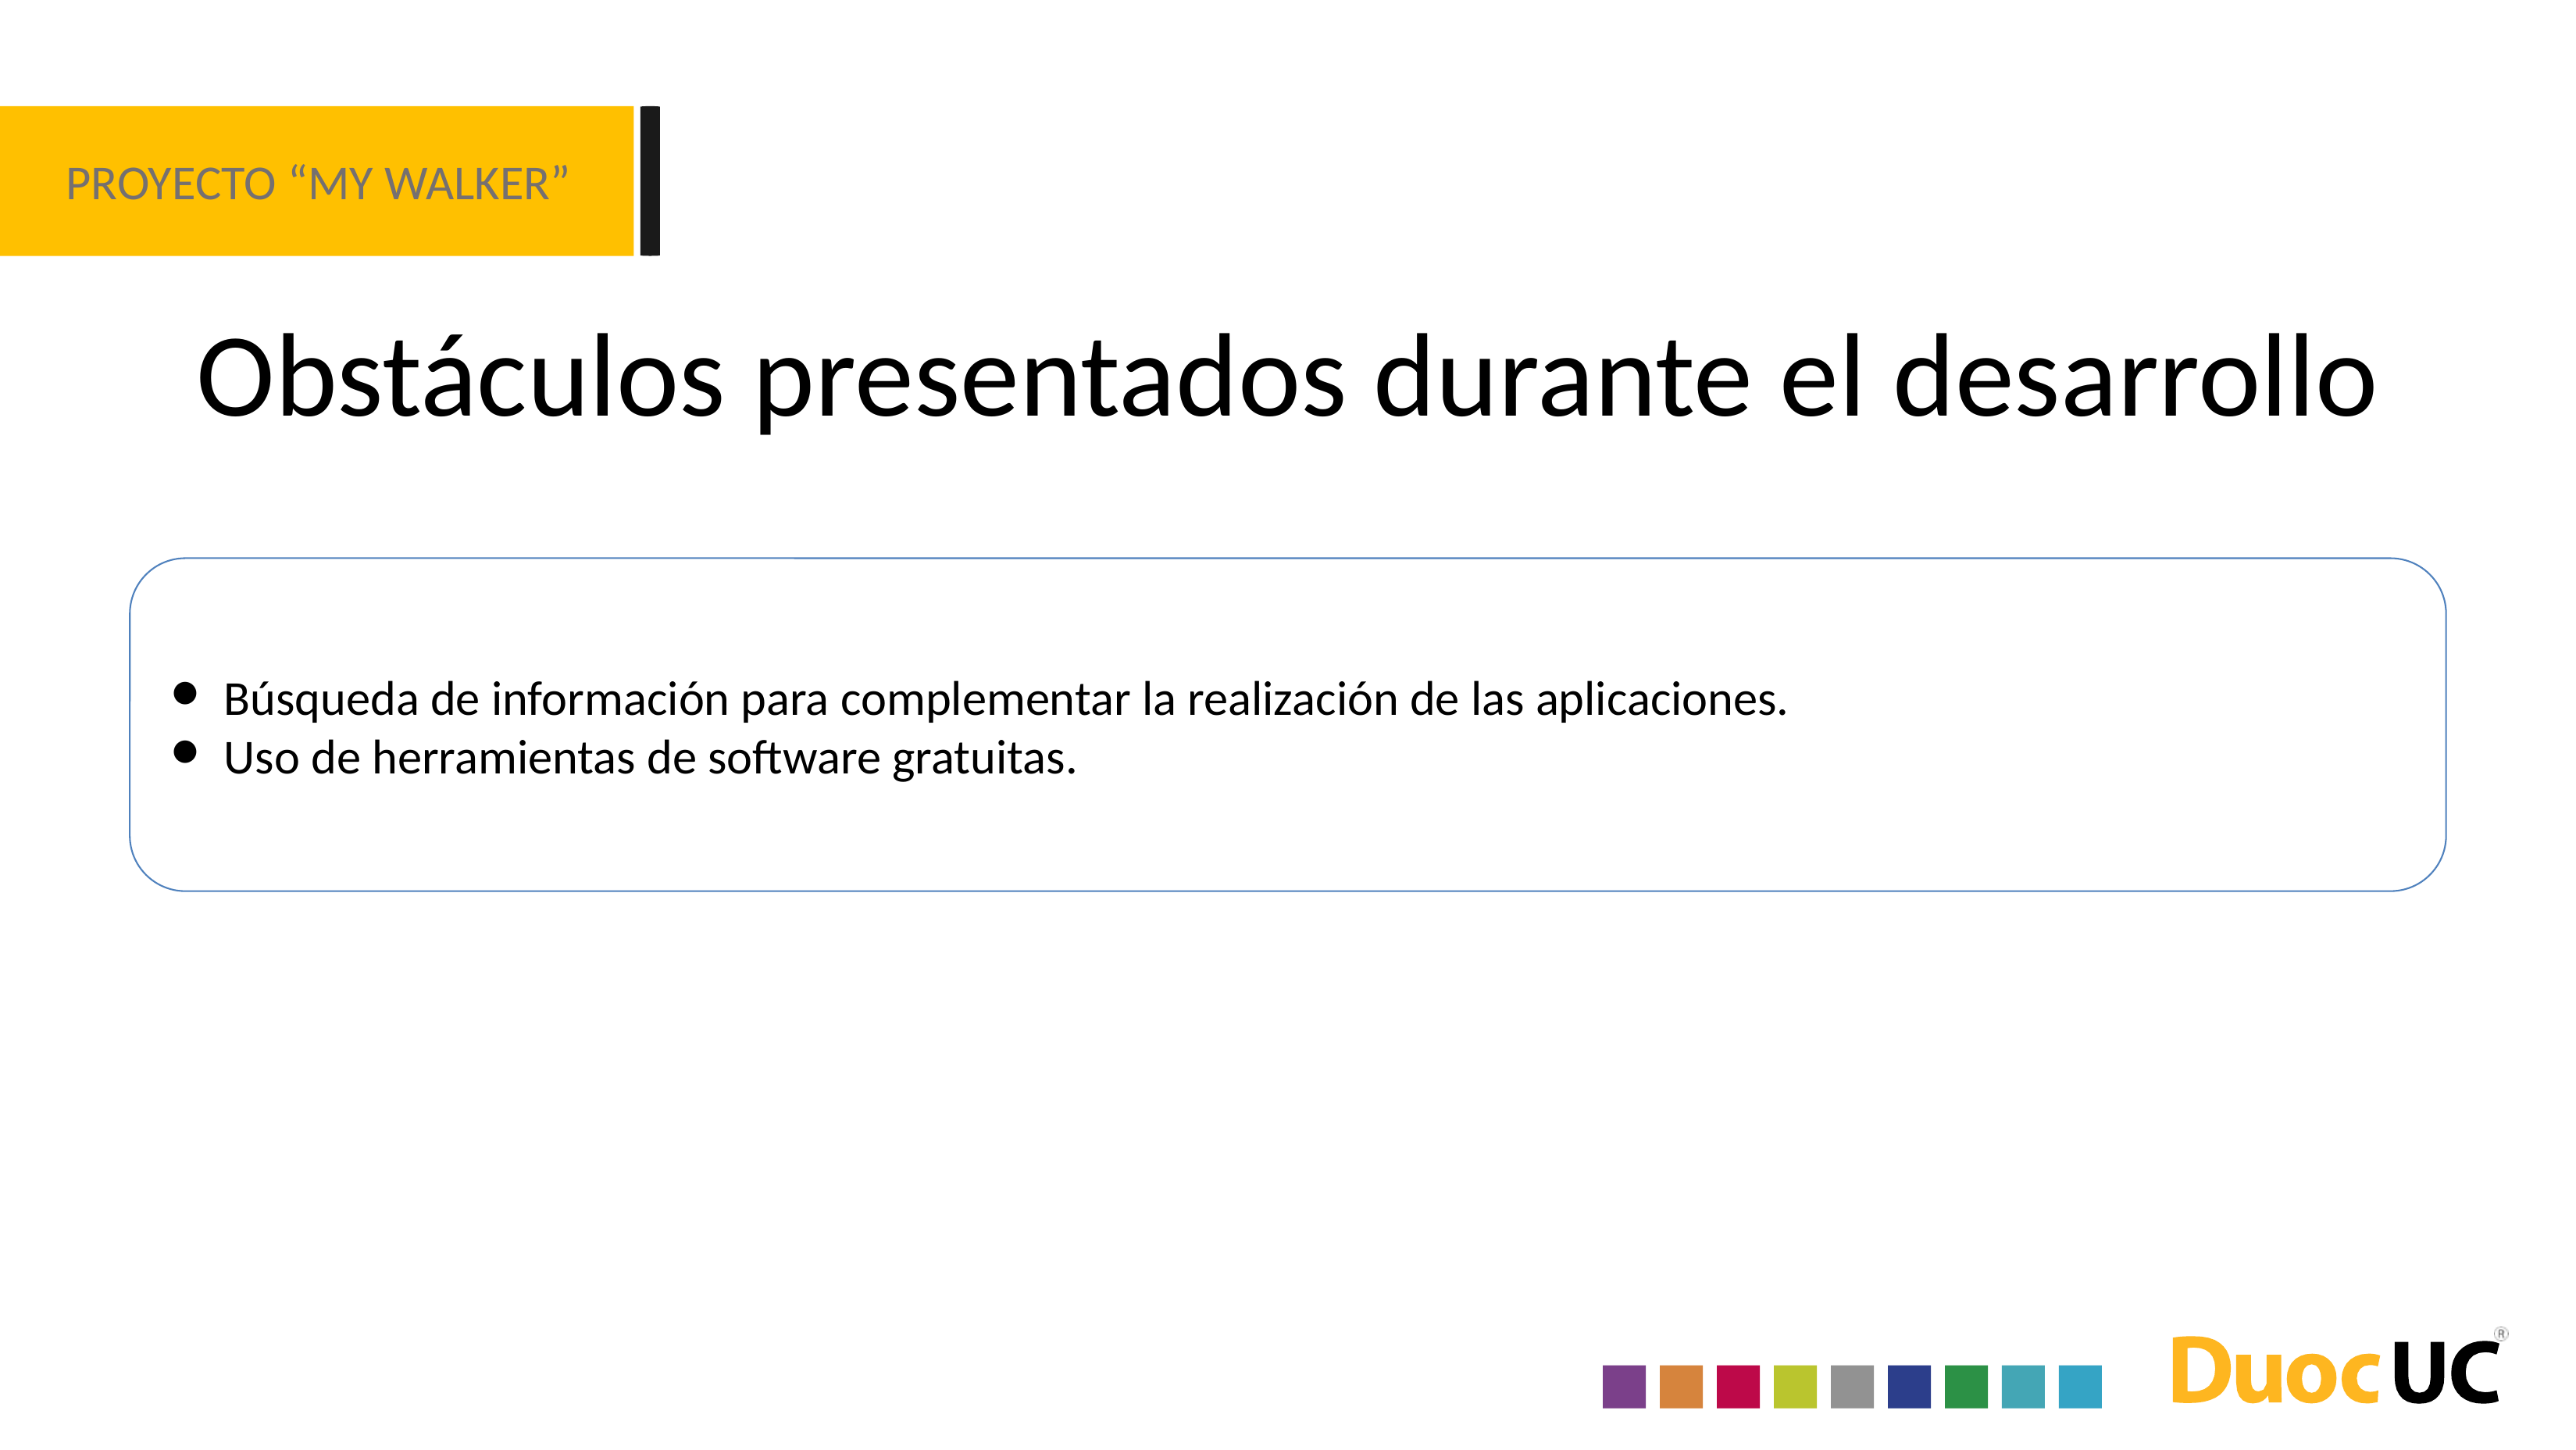

PROYECTO “MY WALKER”
Obstáculos presentados durante el desarrollo
Búsqueda de información para complementar la realización de las aplicaciones.
Uso de herramientas de software gratuitas.